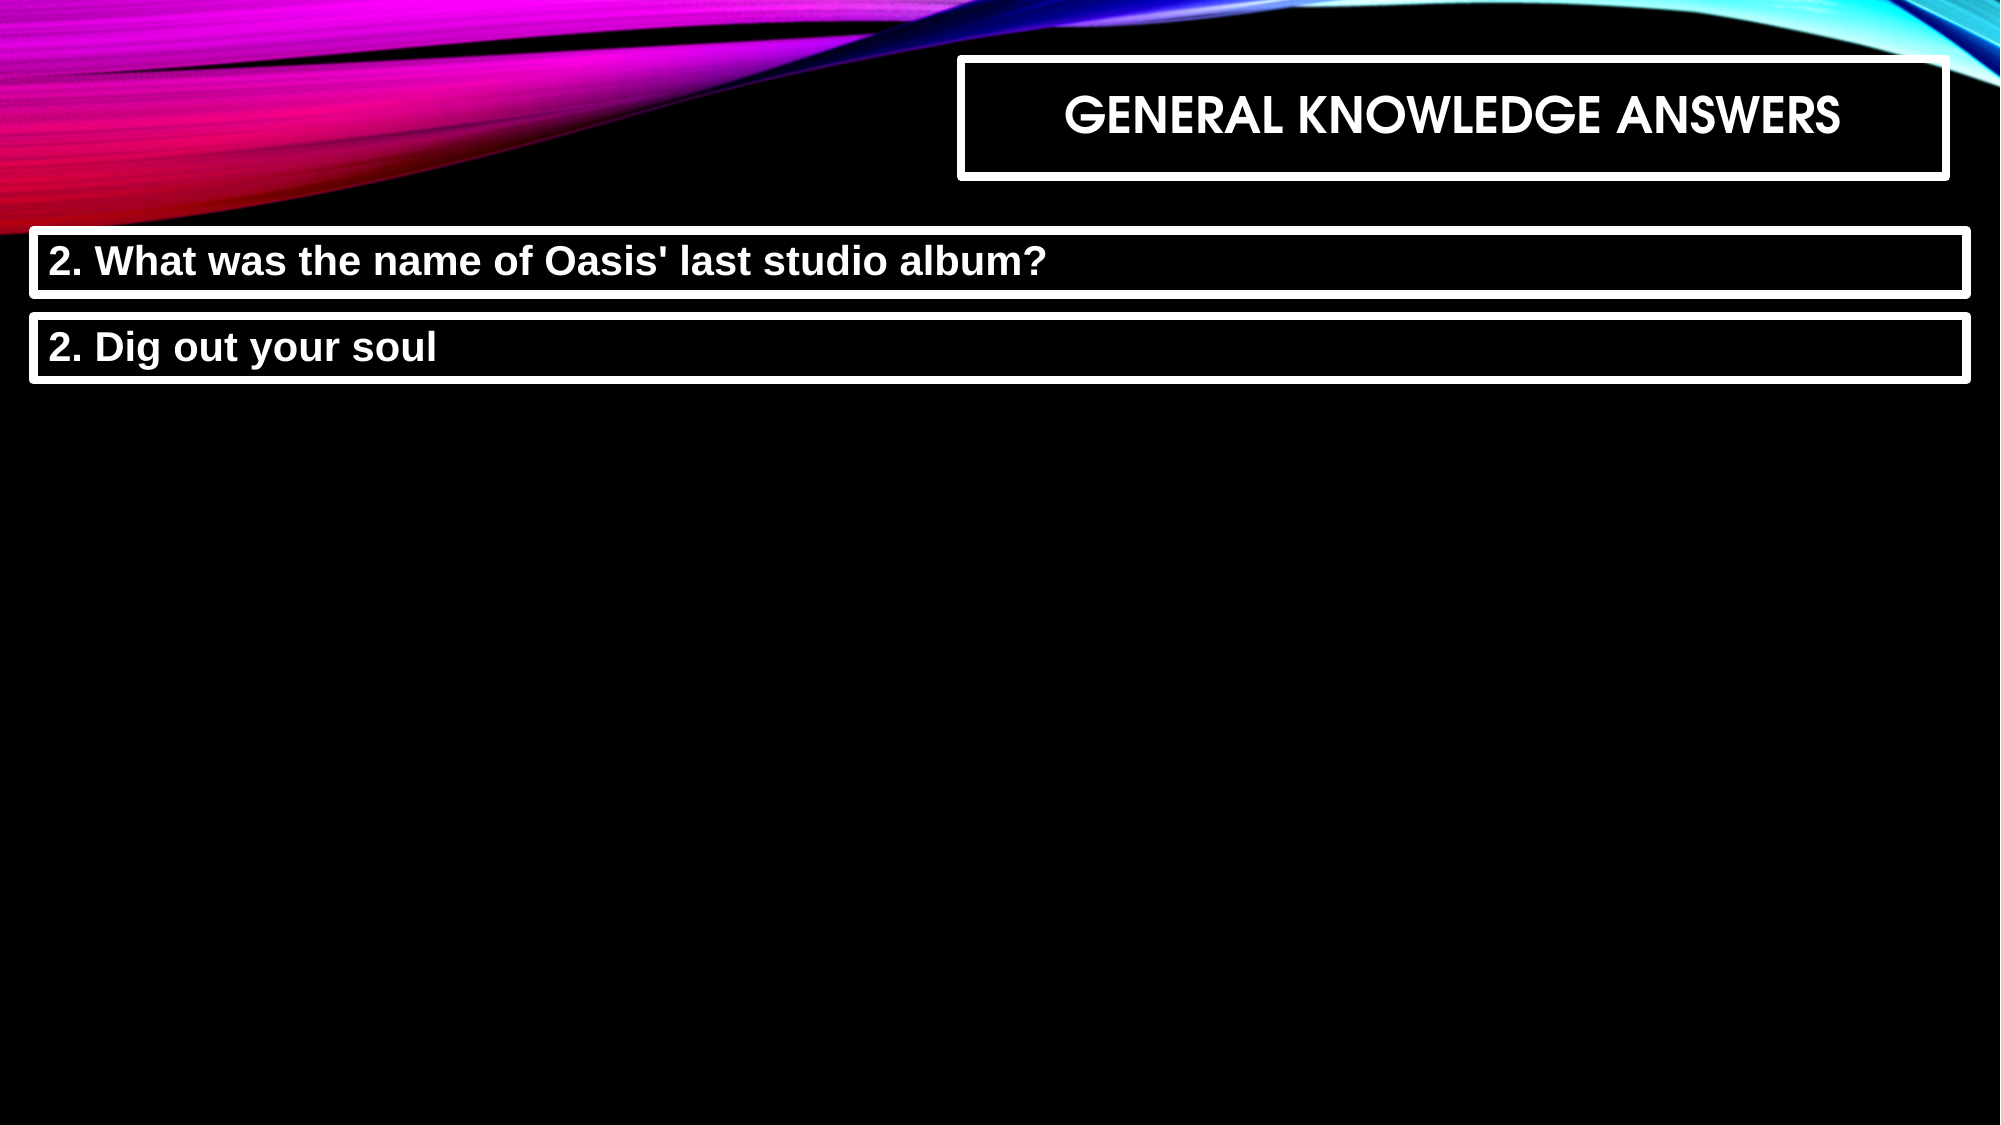

GENERAL KNOWLEDGE ANSWERS
2. What was the name of Oasis' last studio album?
2. Dig out your soul